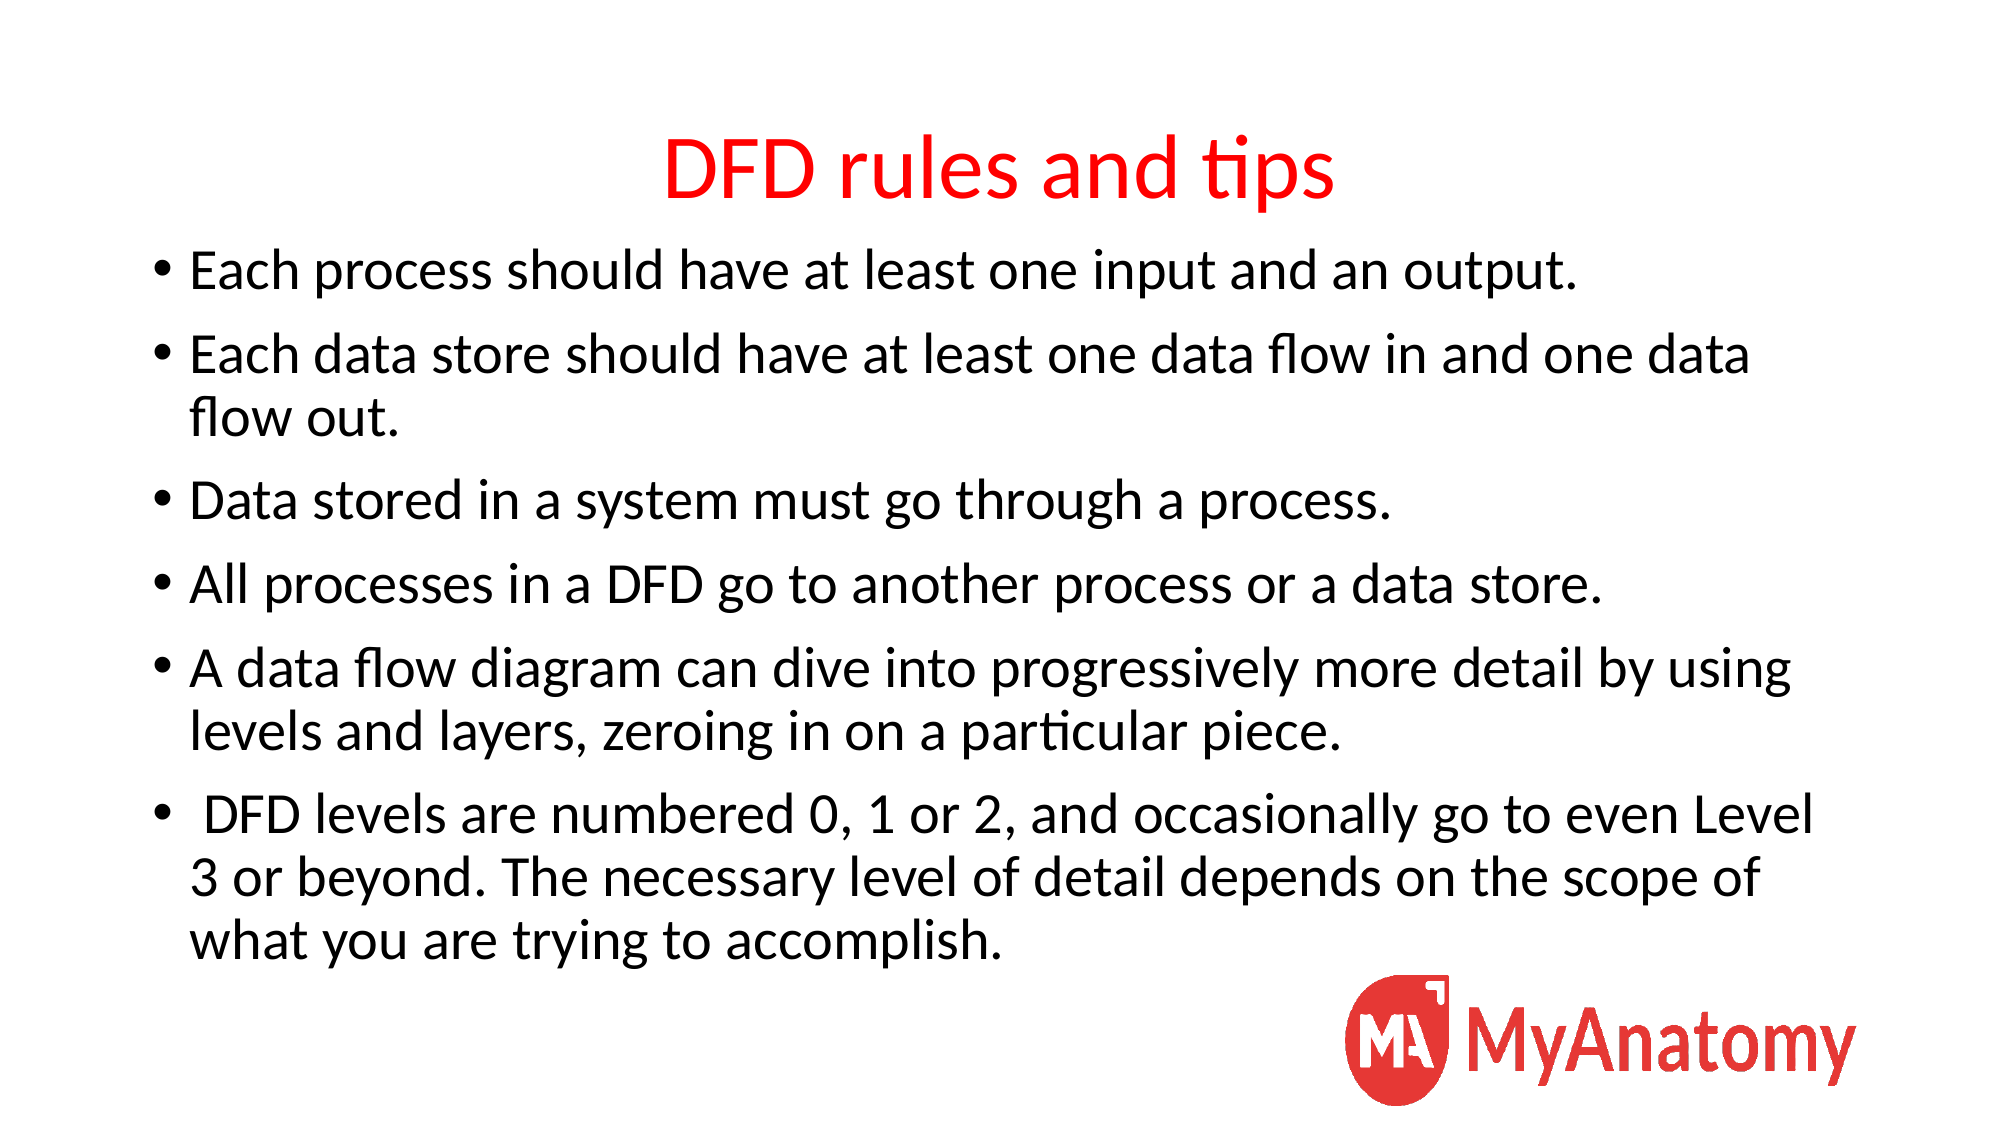

# DFD rules and tips
Each process should have at least one input and an output.
Each data store should have at least one data flow in and one data flow out.
Data stored in a system must go through a process.
All processes in a DFD go to another process or a data store.
A data flow diagram can dive into progressively more detail by using levels and layers, zeroing in on a particular piece.
 DFD levels are numbered 0, 1 or 2, and occasionally go to even Level 3 or beyond. The necessary level of detail depends on the scope of what you are trying to accomplish.